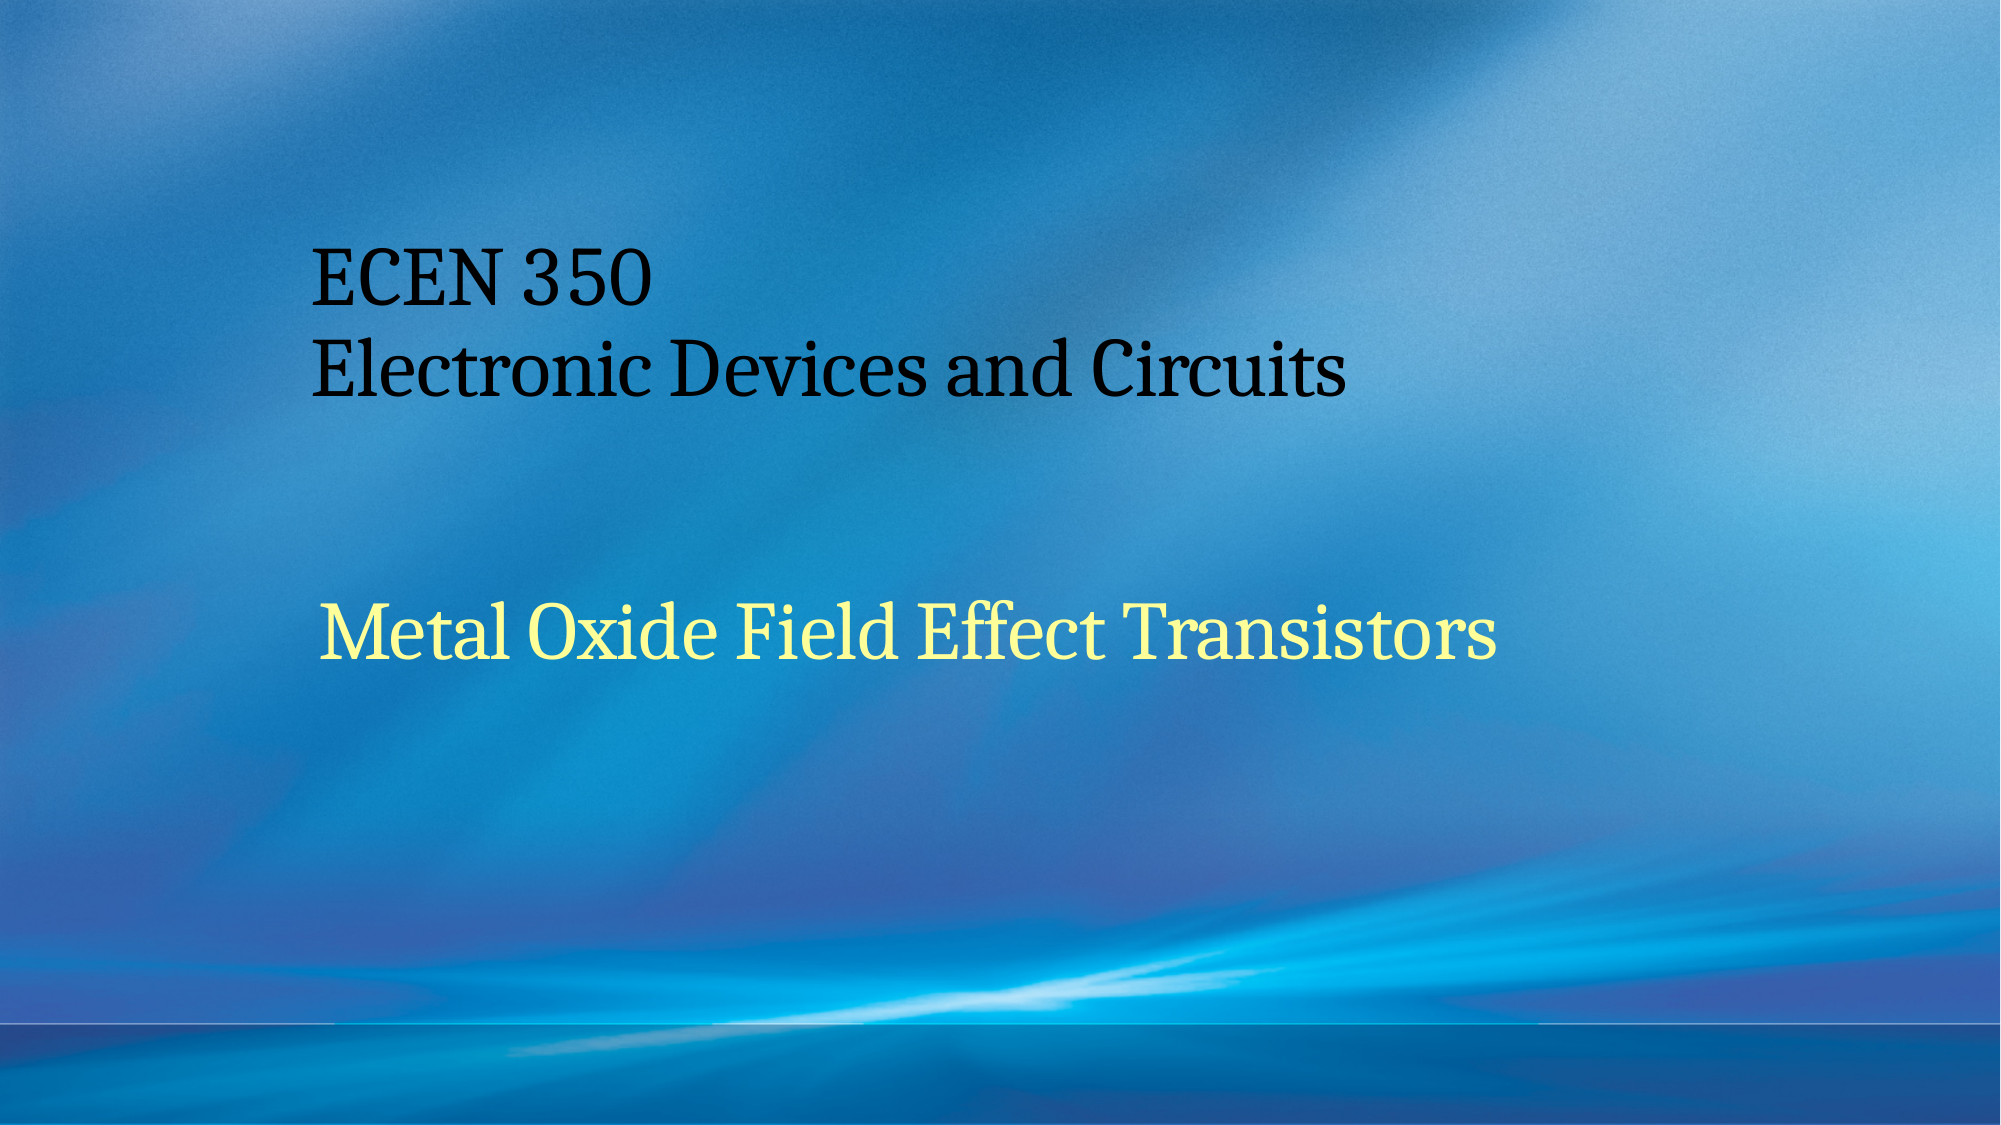

# ECEN 350 Electronic Devices and Circuits
Metal Oxide Field Effect Transistors